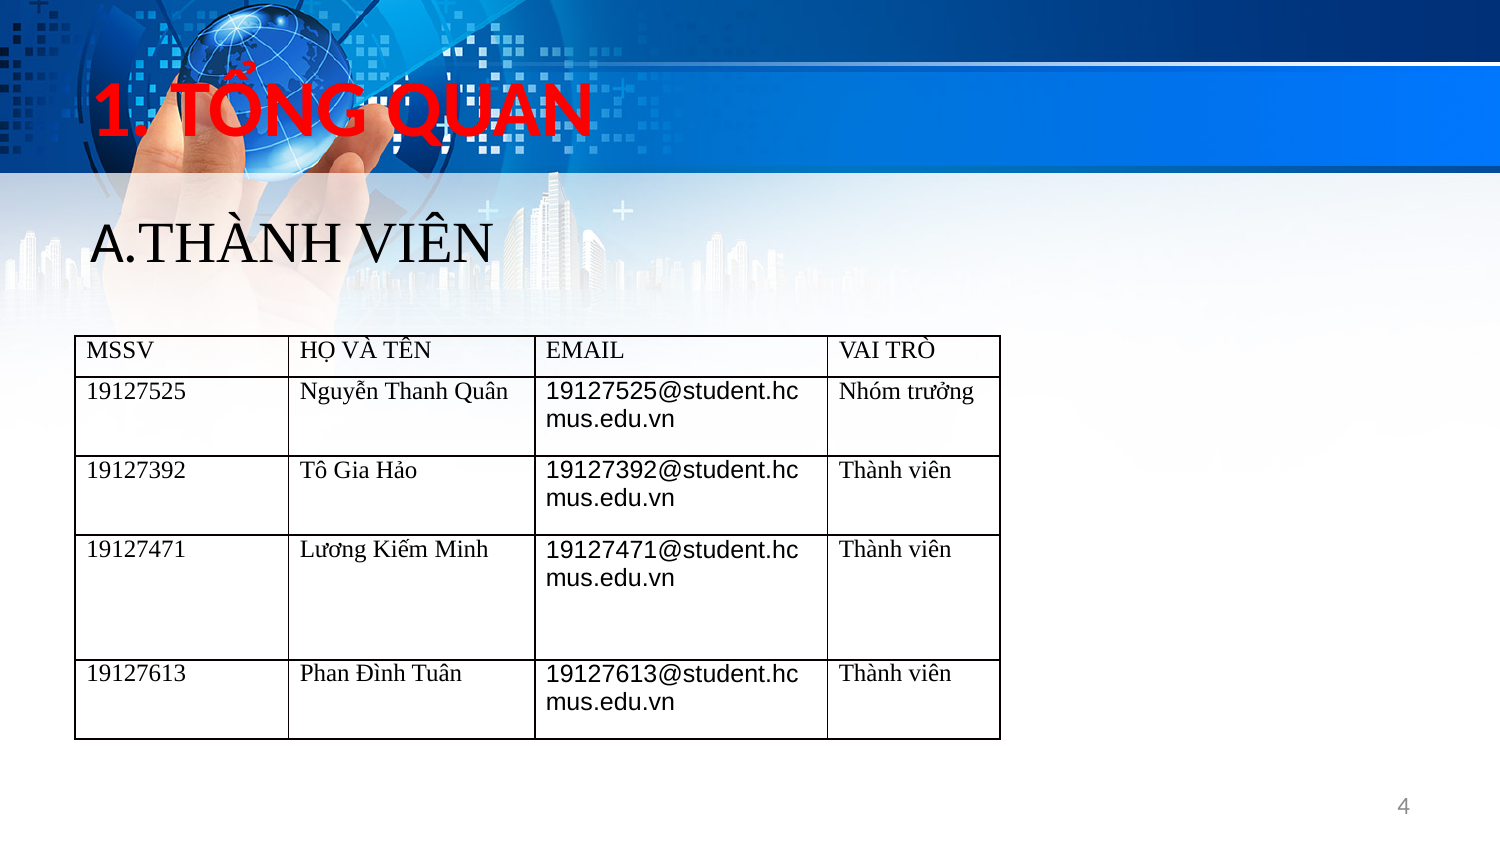

# 1. TỔNG QUAN
A.THÀNH VIÊN

| MSSV | HỌ VÀ TÊN | EMAIL | VAI TRÒ |
| --- | --- | --- | --- |
| 19127525 | Nguyễn Thanh Quân | 19127525@student.hcmus.edu.vn | Nhóm trưởng |
| 19127392 | Tô Gia Hảo | 19127392@student.hcmus.edu.vn | Thành viên |
| 19127471 | Lương Kiếm Minh | 19127471@student.hcmus.edu.vn | Thành viên |
| 19127613 | Phan Đình Tuân | 19127613@student.hcmus.edu.vn | Thành viên |
4